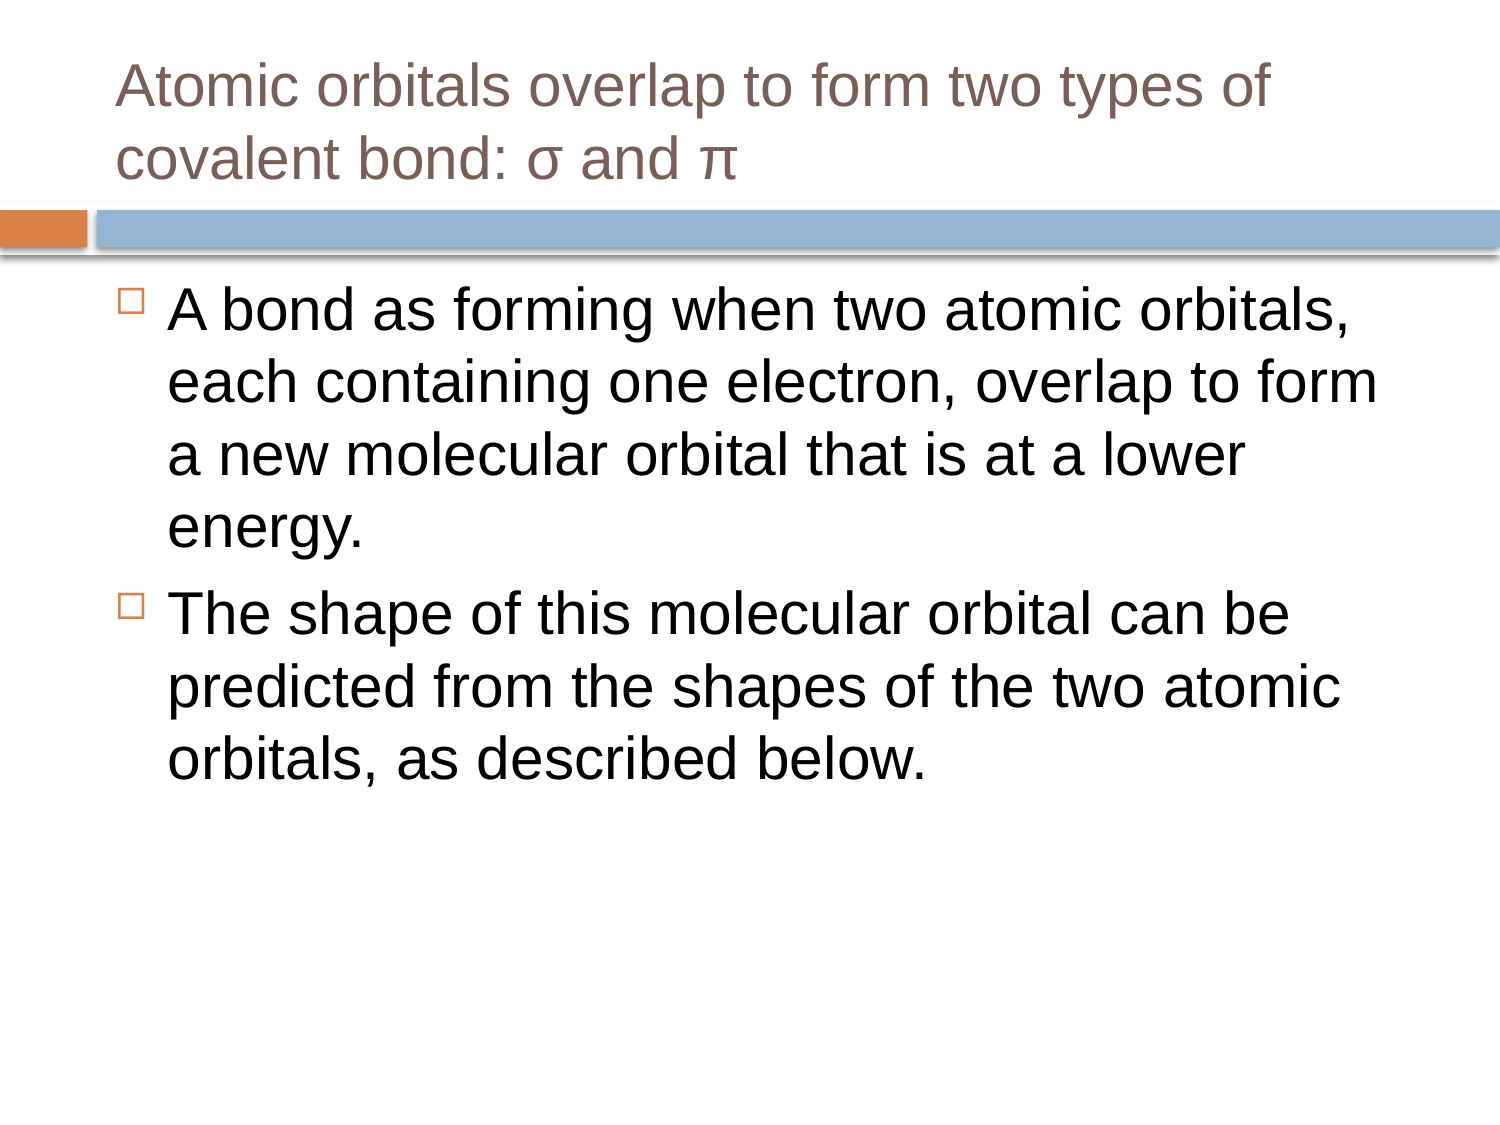

# Atomic orbitals overlap to form two types of covalent bond: σ and π
A bond as forming when two atomic orbitals, each containing one electron, overlap to form a new molecular orbital that is at a lower energy.
The shape of this molecular orbital can be predicted from the shapes of the two atomic orbitals, as described below.